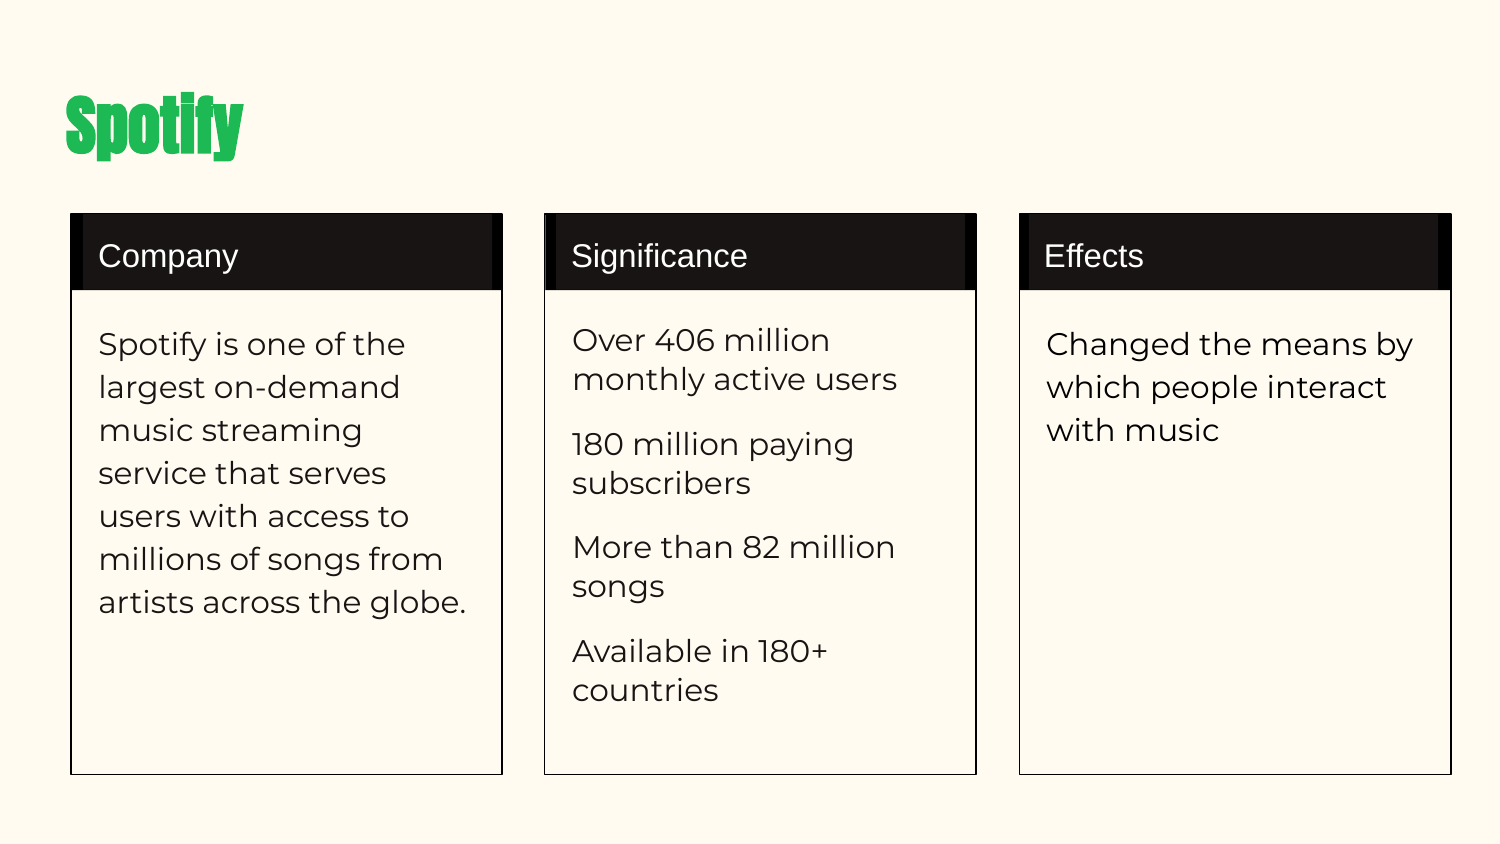

# Spotify

Company

Significance

Effects
Spotify is one of the largest on-demand music streaming service that serves users with access to millions of songs from artists across the globe.
Over 406 million monthly active users
180 million paying subscribers
More than 82 million songs
Available in 180+ countries
Changed the means by which people interact with music